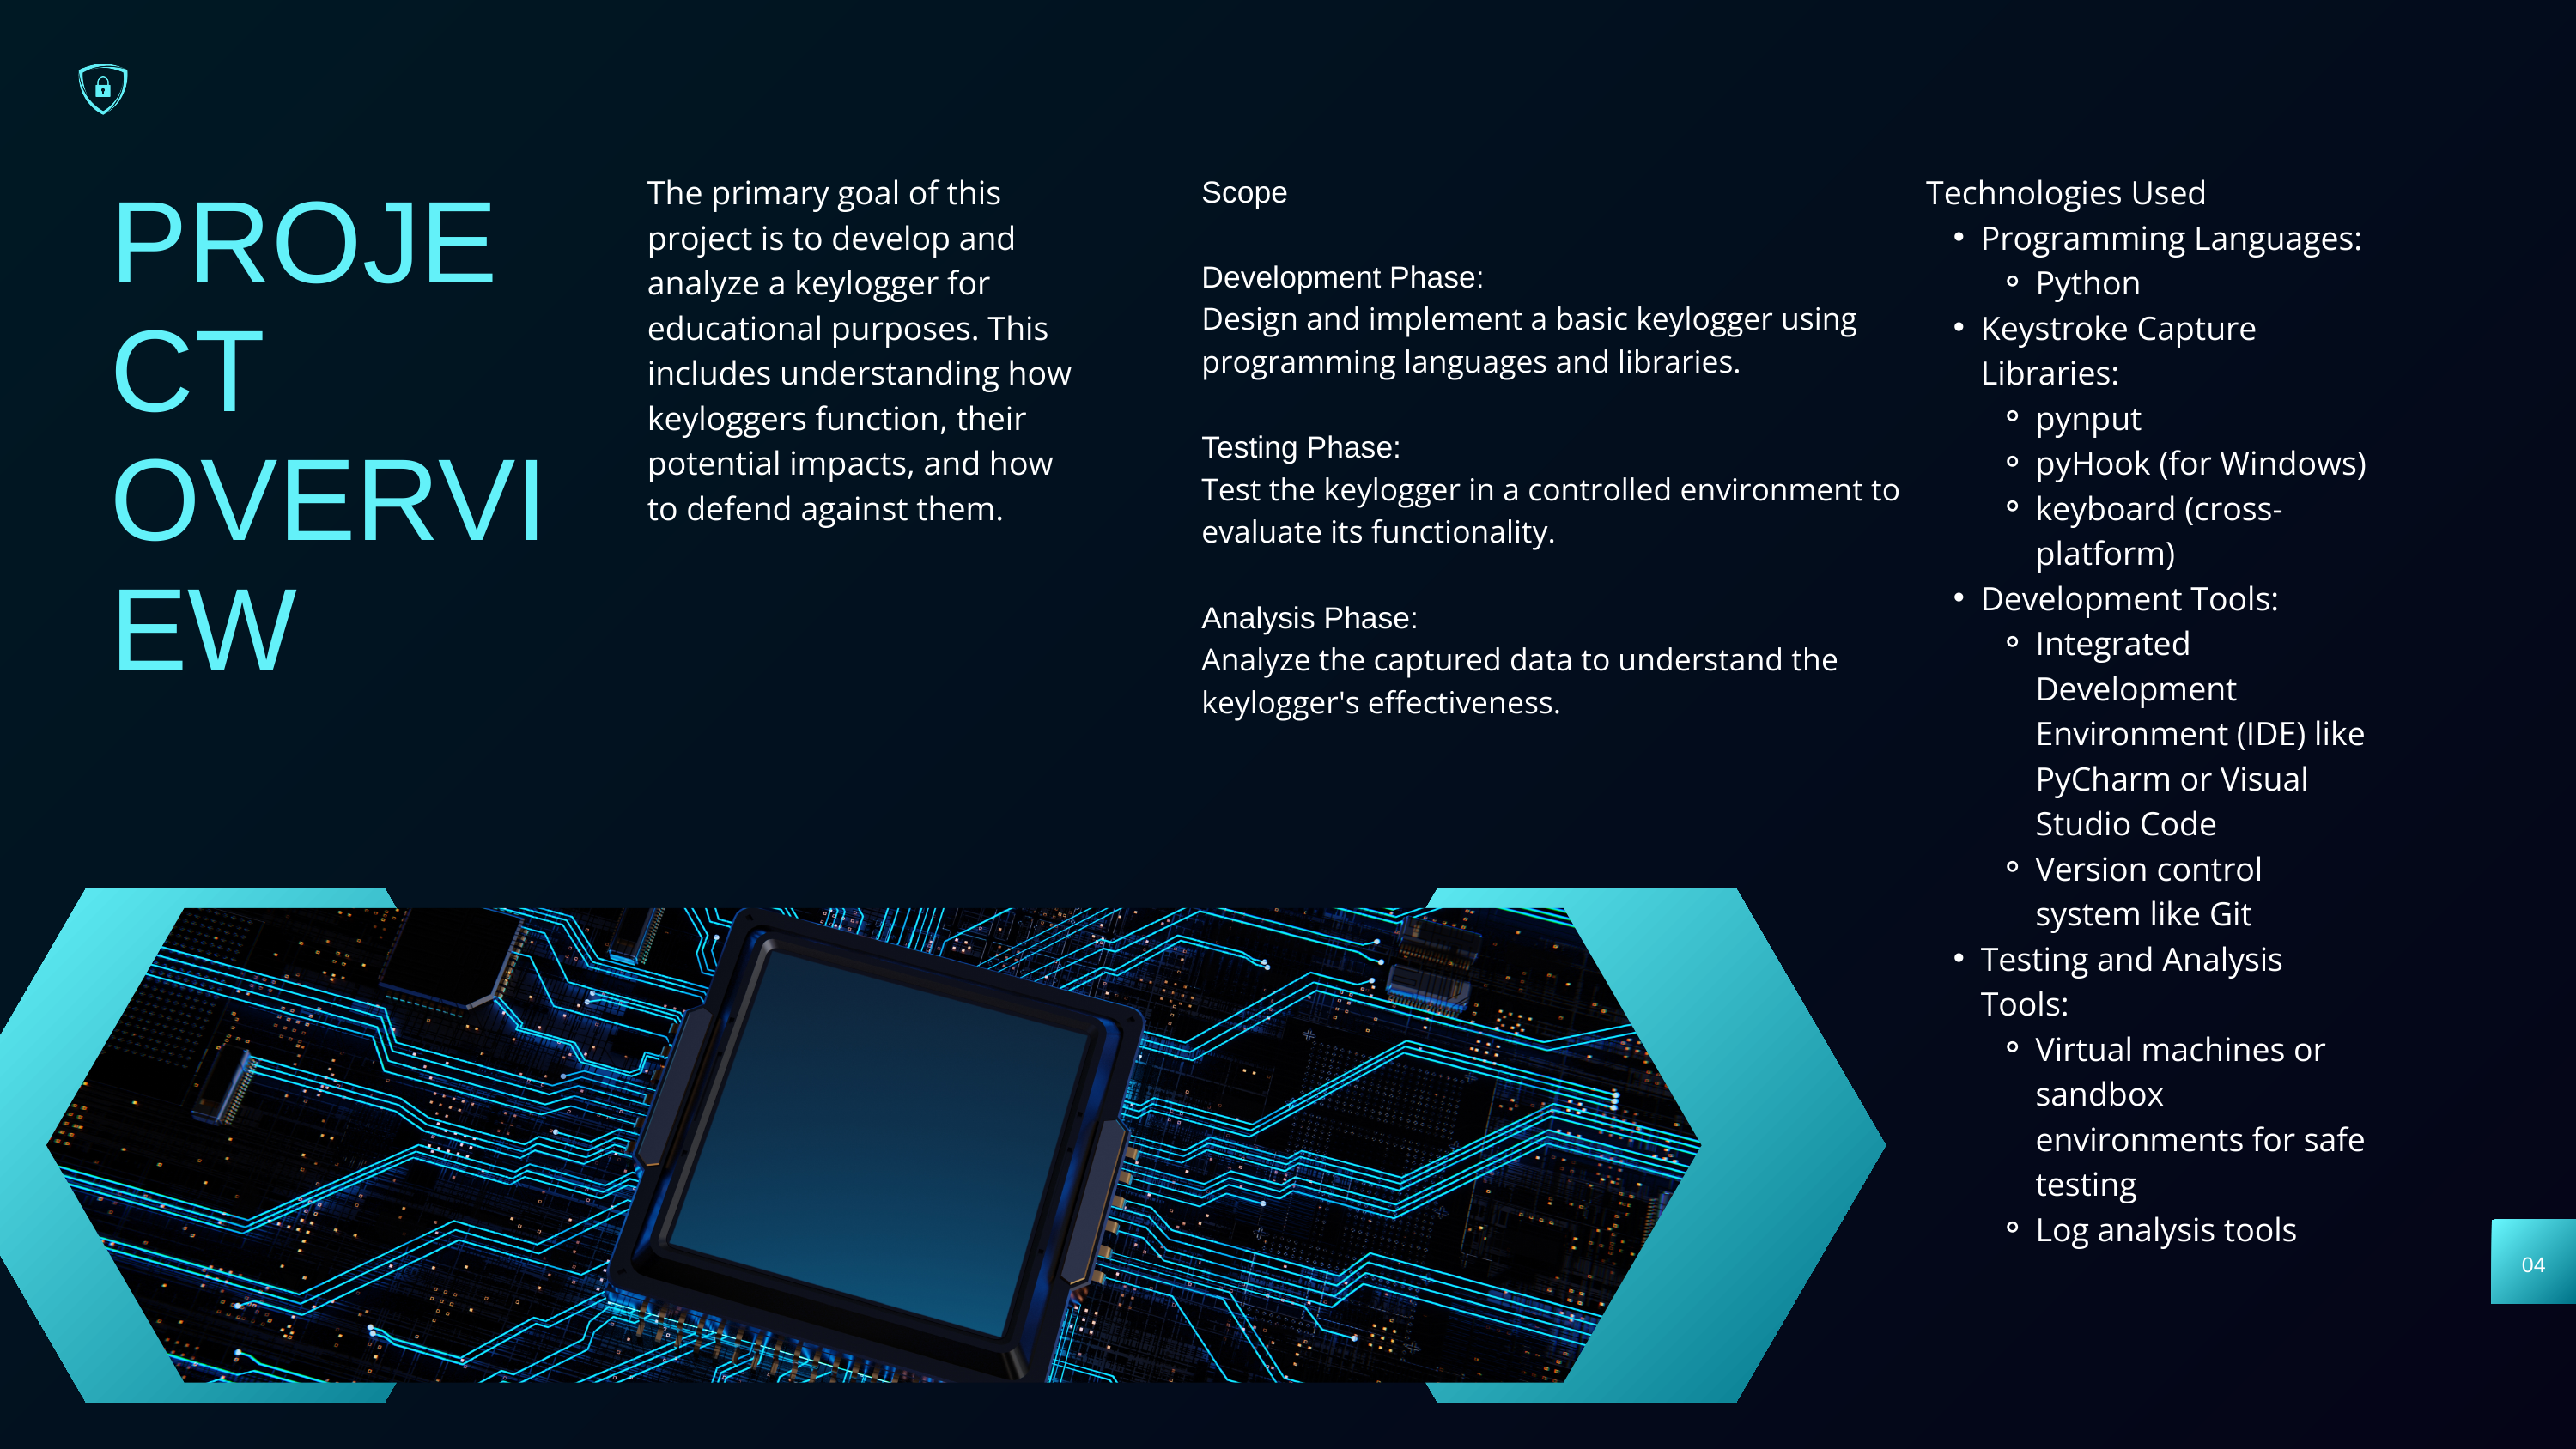

The primary goal of this project is to develop and analyze a keylogger for educational purposes. This includes understanding how keyloggers function, their potential impacts, and how to defend against them.
Scope

Development Phase:
Design and implement a basic keylogger using programming languages and libraries.

Testing Phase:
Test the keylogger in a controlled environment to evaluate its functionality.

Analysis Phase:
Analyze the captured data to understand the keylogger's effectiveness.

Technologies Used
Programming Languages:
Python
Keystroke Capture Libraries:
pynput
pyHook (for Windows)
keyboard (cross-platform)
Development Tools:
Integrated Development Environment (IDE) like PyCharm or Visual Studio Code
Version control system like Git
Testing and Analysis Tools:
Virtual machines or sandbox environments for safe testing
Log analysis tools

PROJECT OVERVIEW

04